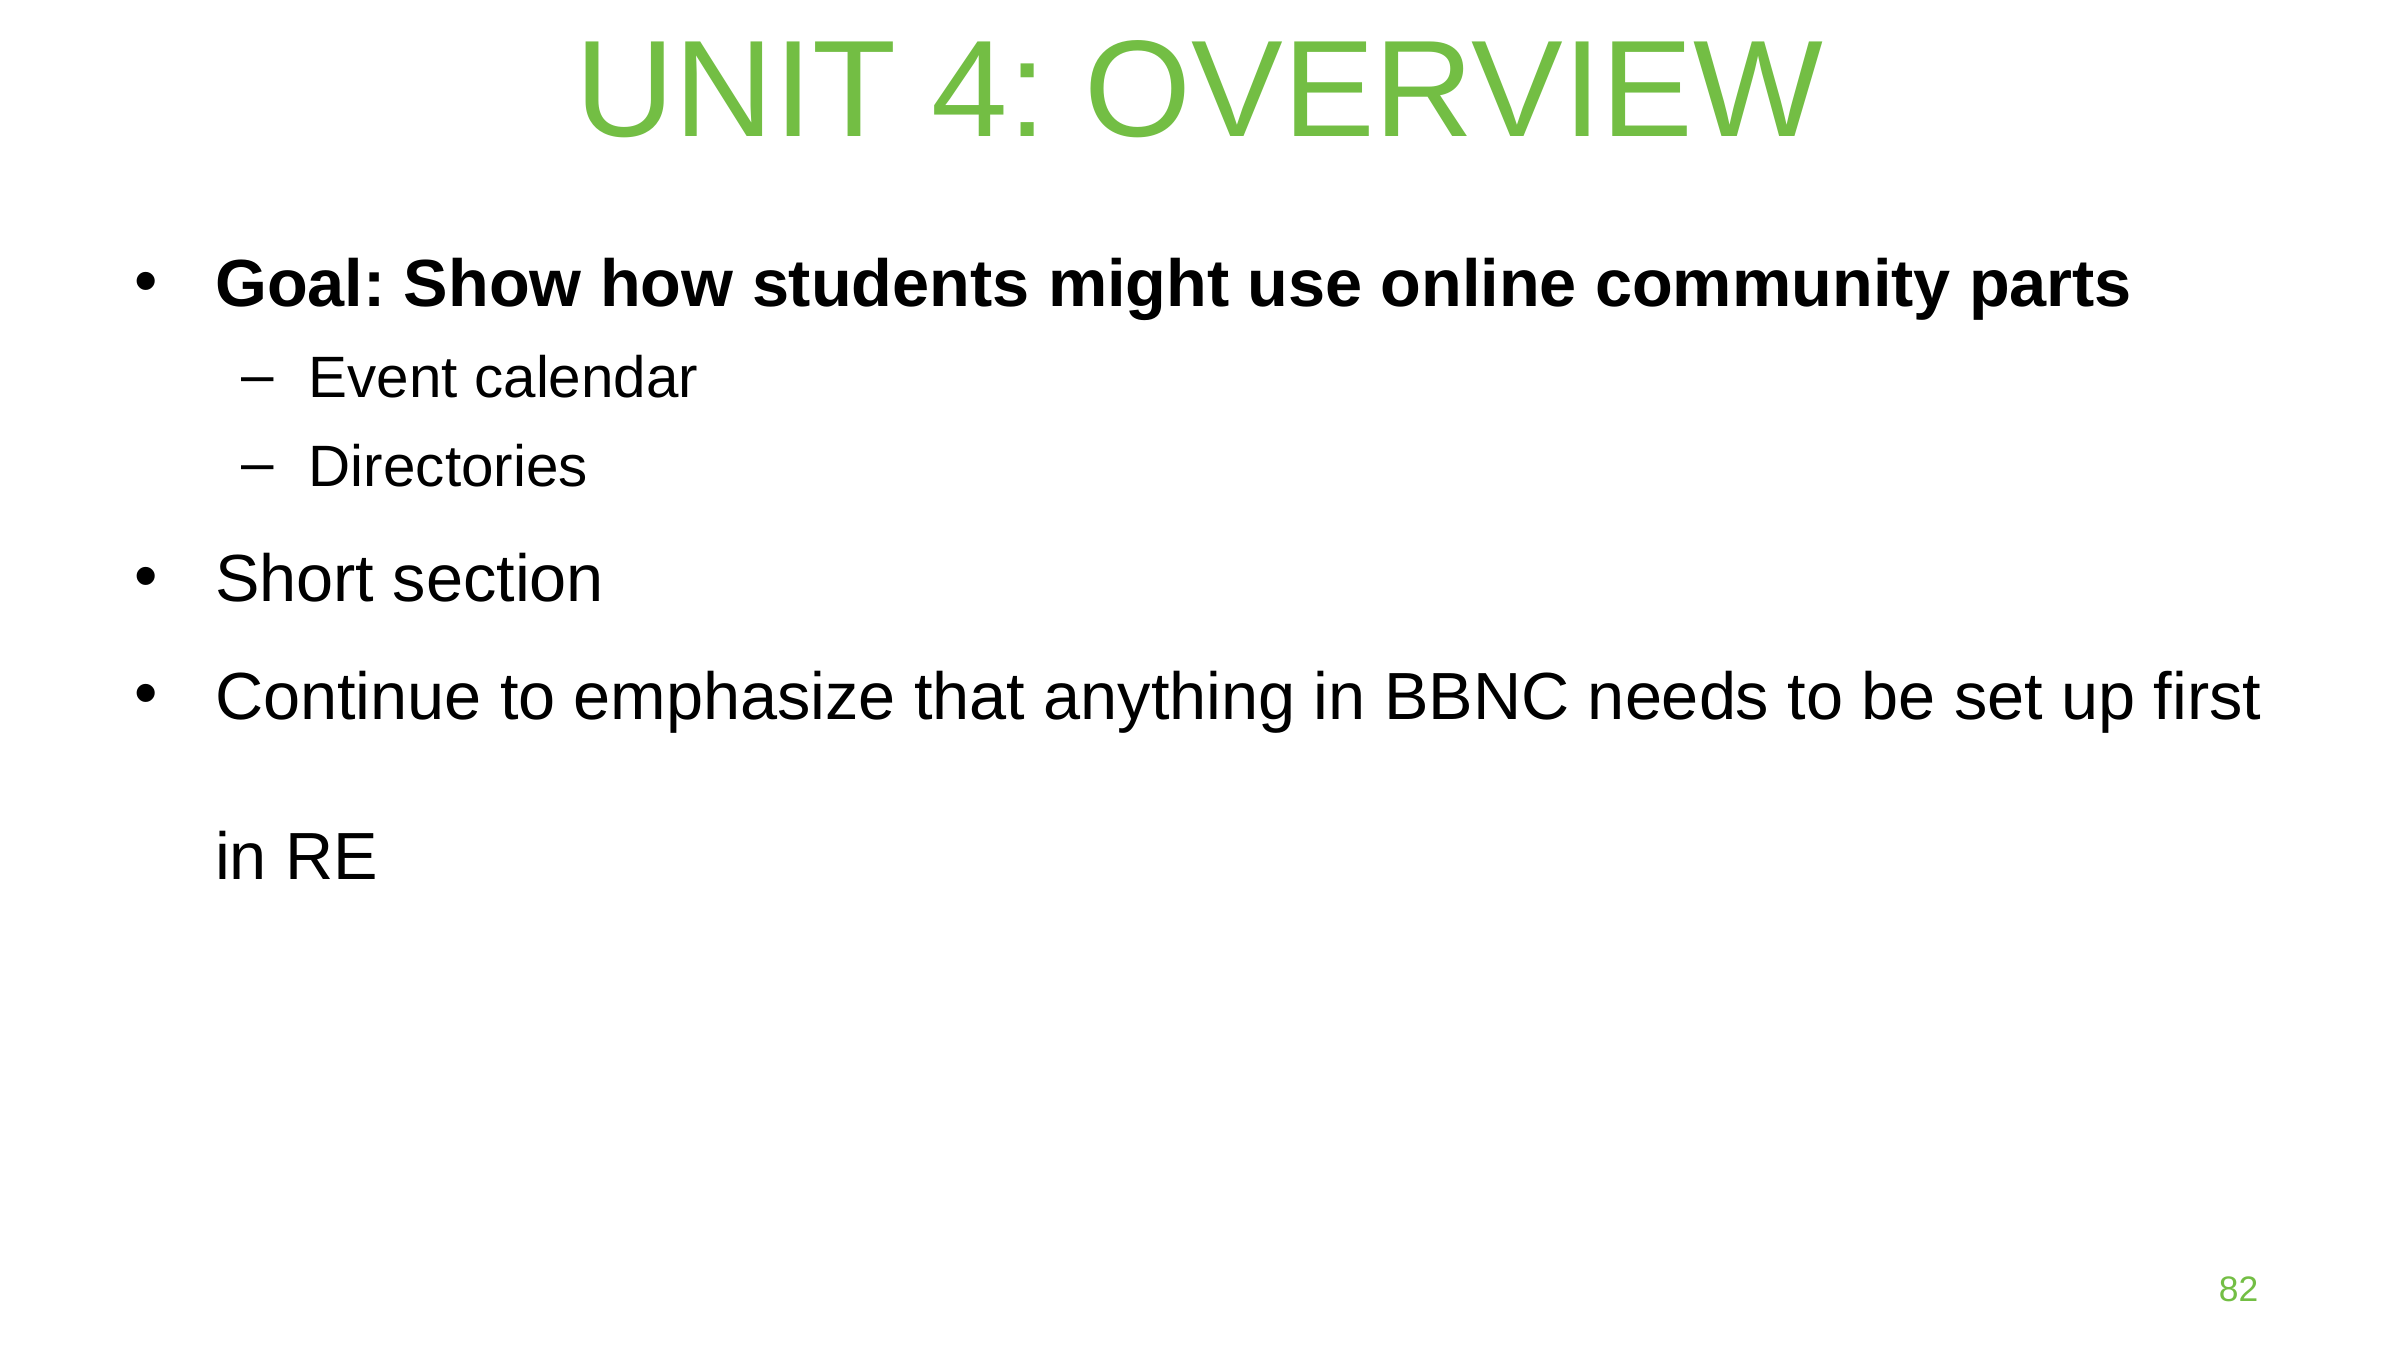

# Unit 4: overview
Goal: Show how students might use online community parts
Event calendar
Directories
Short section
Continue to emphasize that anything in BBNC needs to be set up first
in RE

82